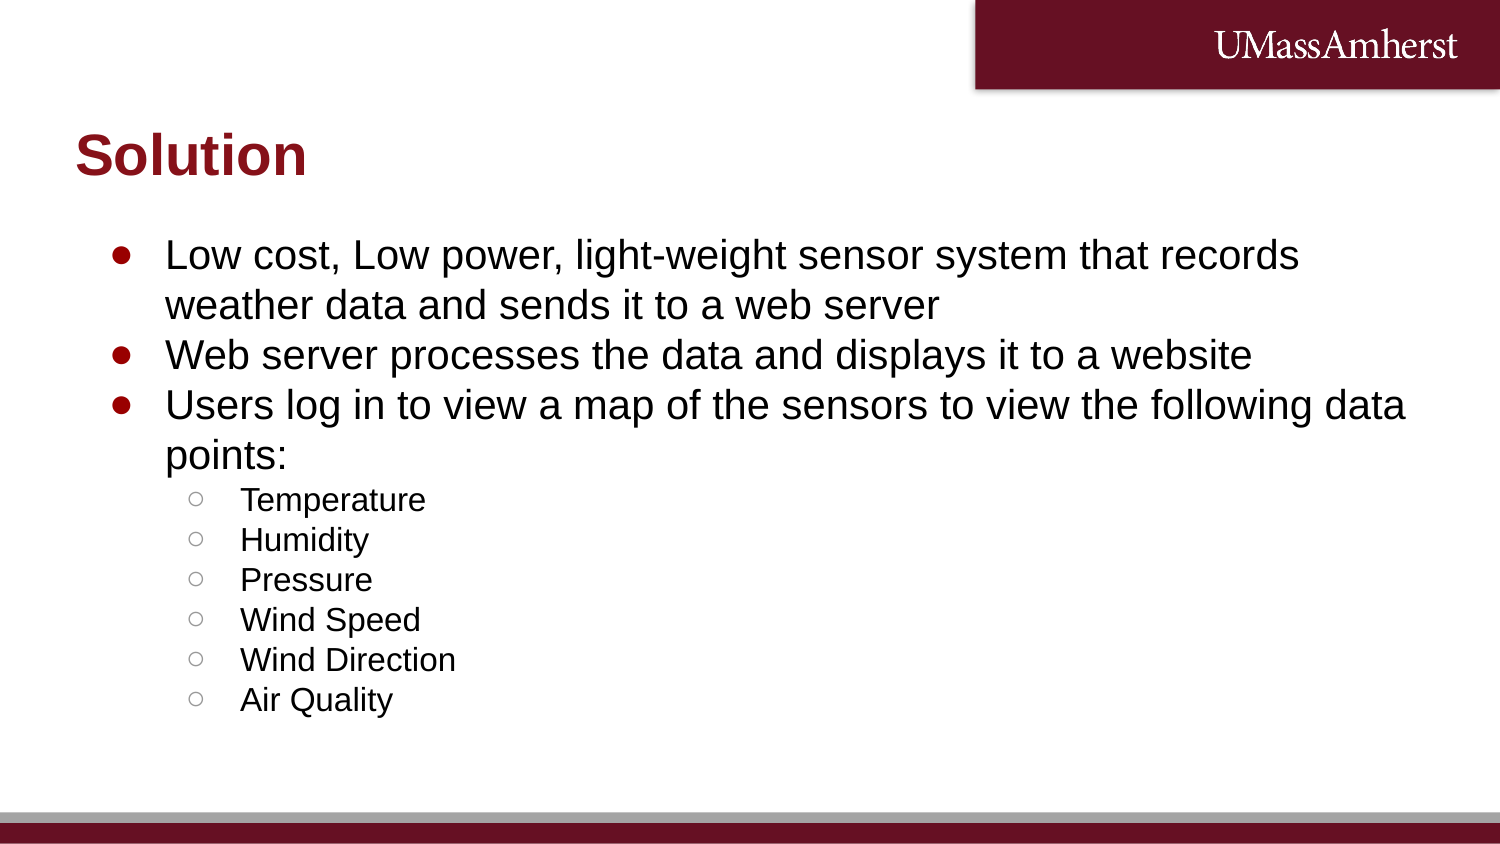

# Solution
Low cost, Low power, light-weight sensor system that records weather data and sends it to a web server
Web server processes the data and displays it to a website
Users log in to view a map of the sensors to view the following data points:
Temperature
Humidity
Pressure
Wind Speed
Wind Direction
Air Quality